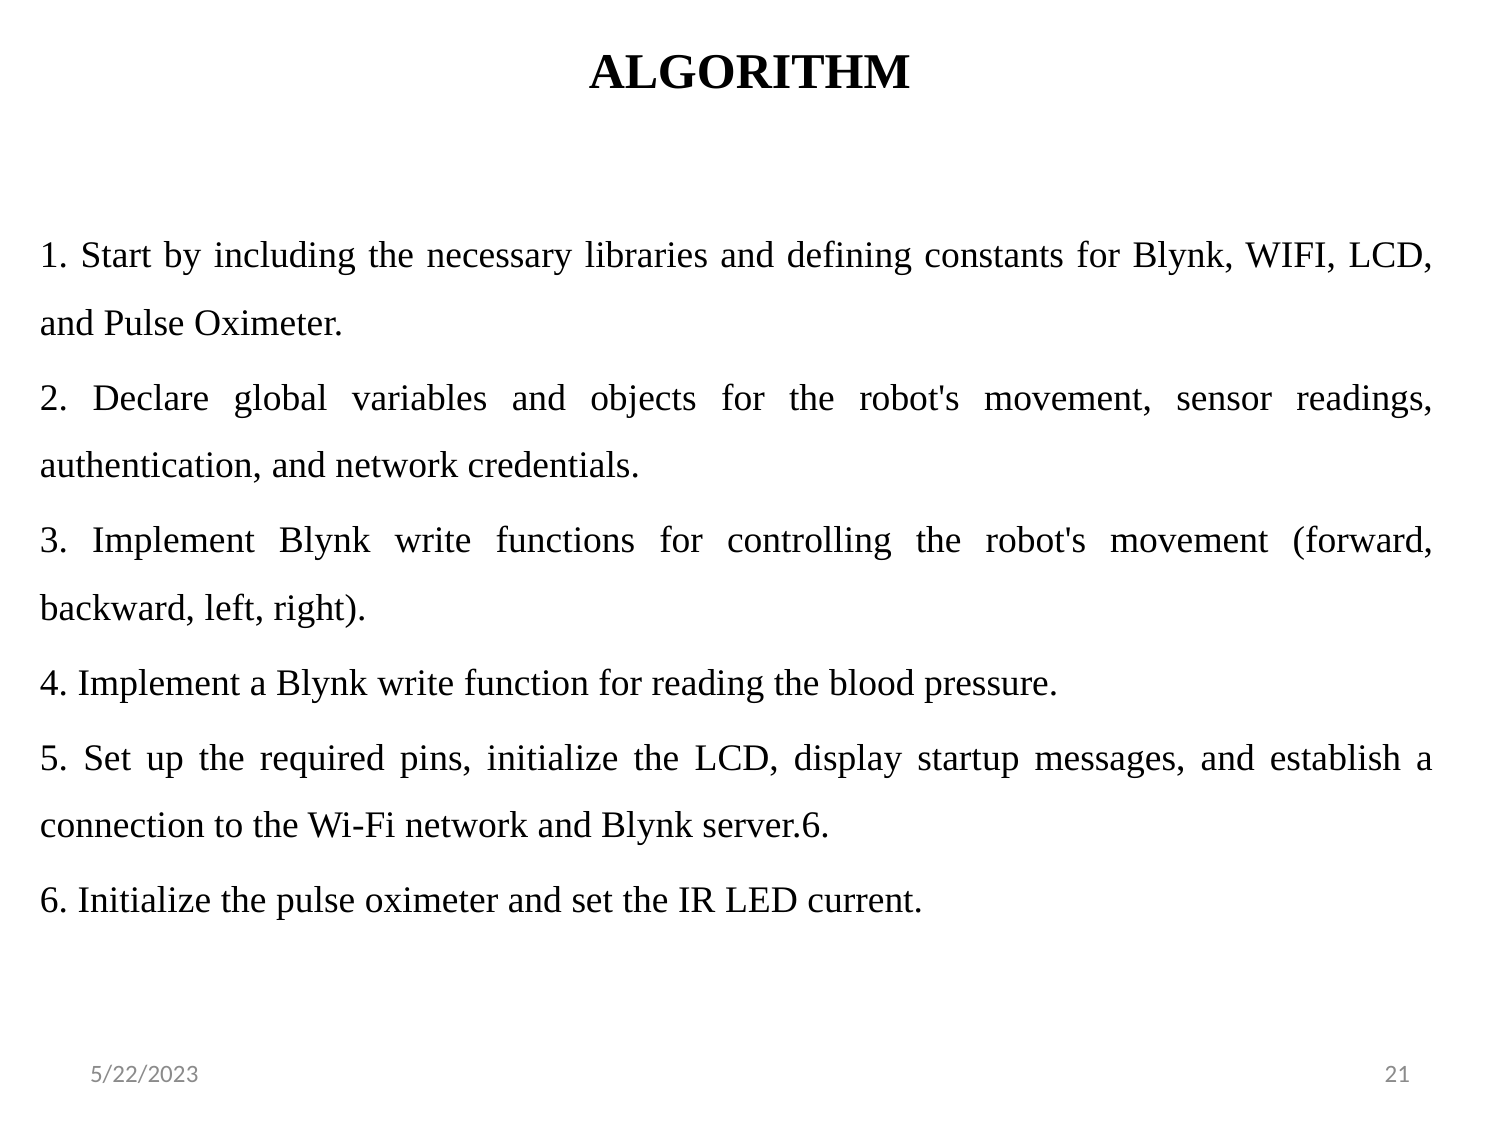

# ALGORITHM
1. Start by including the necessary libraries and defining constants for Blynk, WIFI, LCD, and Pulse Oximeter.
2. Declare global variables and objects for the robot's movement, sensor readings, authentication, and network credentials.
3. Implement Blynk write functions for controlling the robot's movement (forward, backward, left, right).
4. Implement a Blynk write function for reading the blood pressure.
5. Set up the required pins, initialize the LCD, display startup messages, and establish a connection to the Wi-Fi network and Blynk server.6.
6. Initialize the pulse oximeter and set the IR LED current.
5/22/2023
21